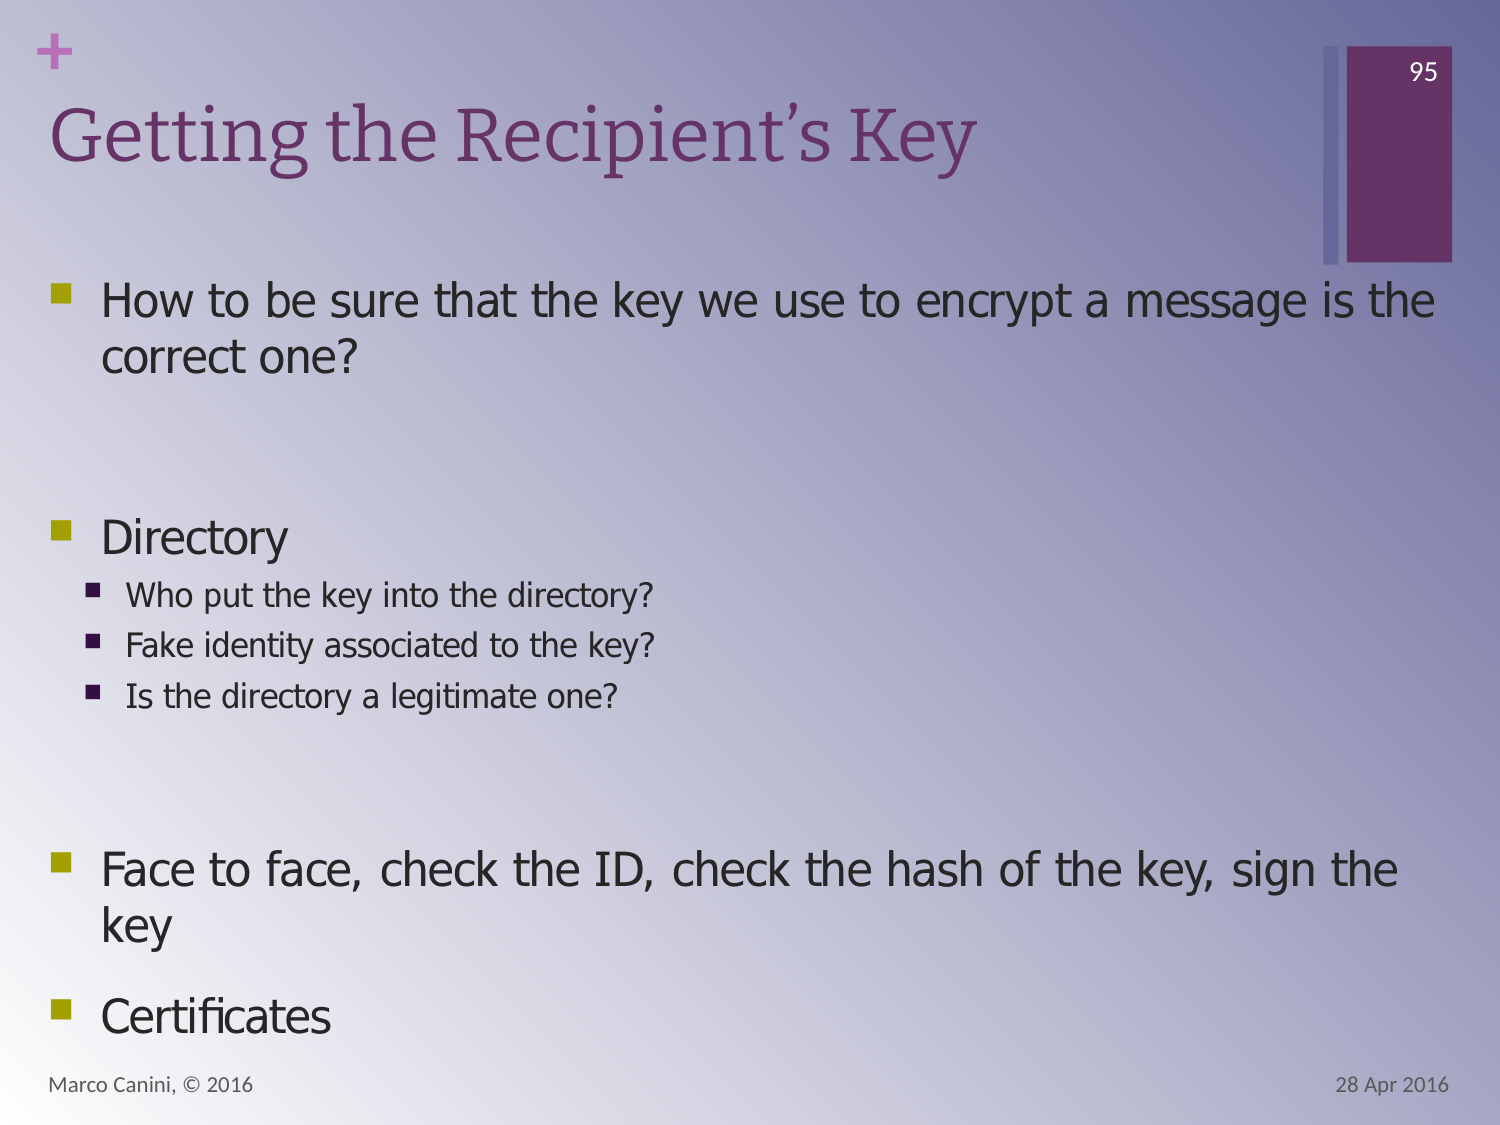

95
# Getting the Recipient’s Key
How to be sure that the key we use to encrypt a message is the correct one?

Directory
Who put the key into the directory?
Fake identity associated to the key?
Is the directory a legitimate one?

Face to face, check the ID, check the hash of the key, sign the key
Certificates

Marco Canini, © 2016
28 Apr 2016